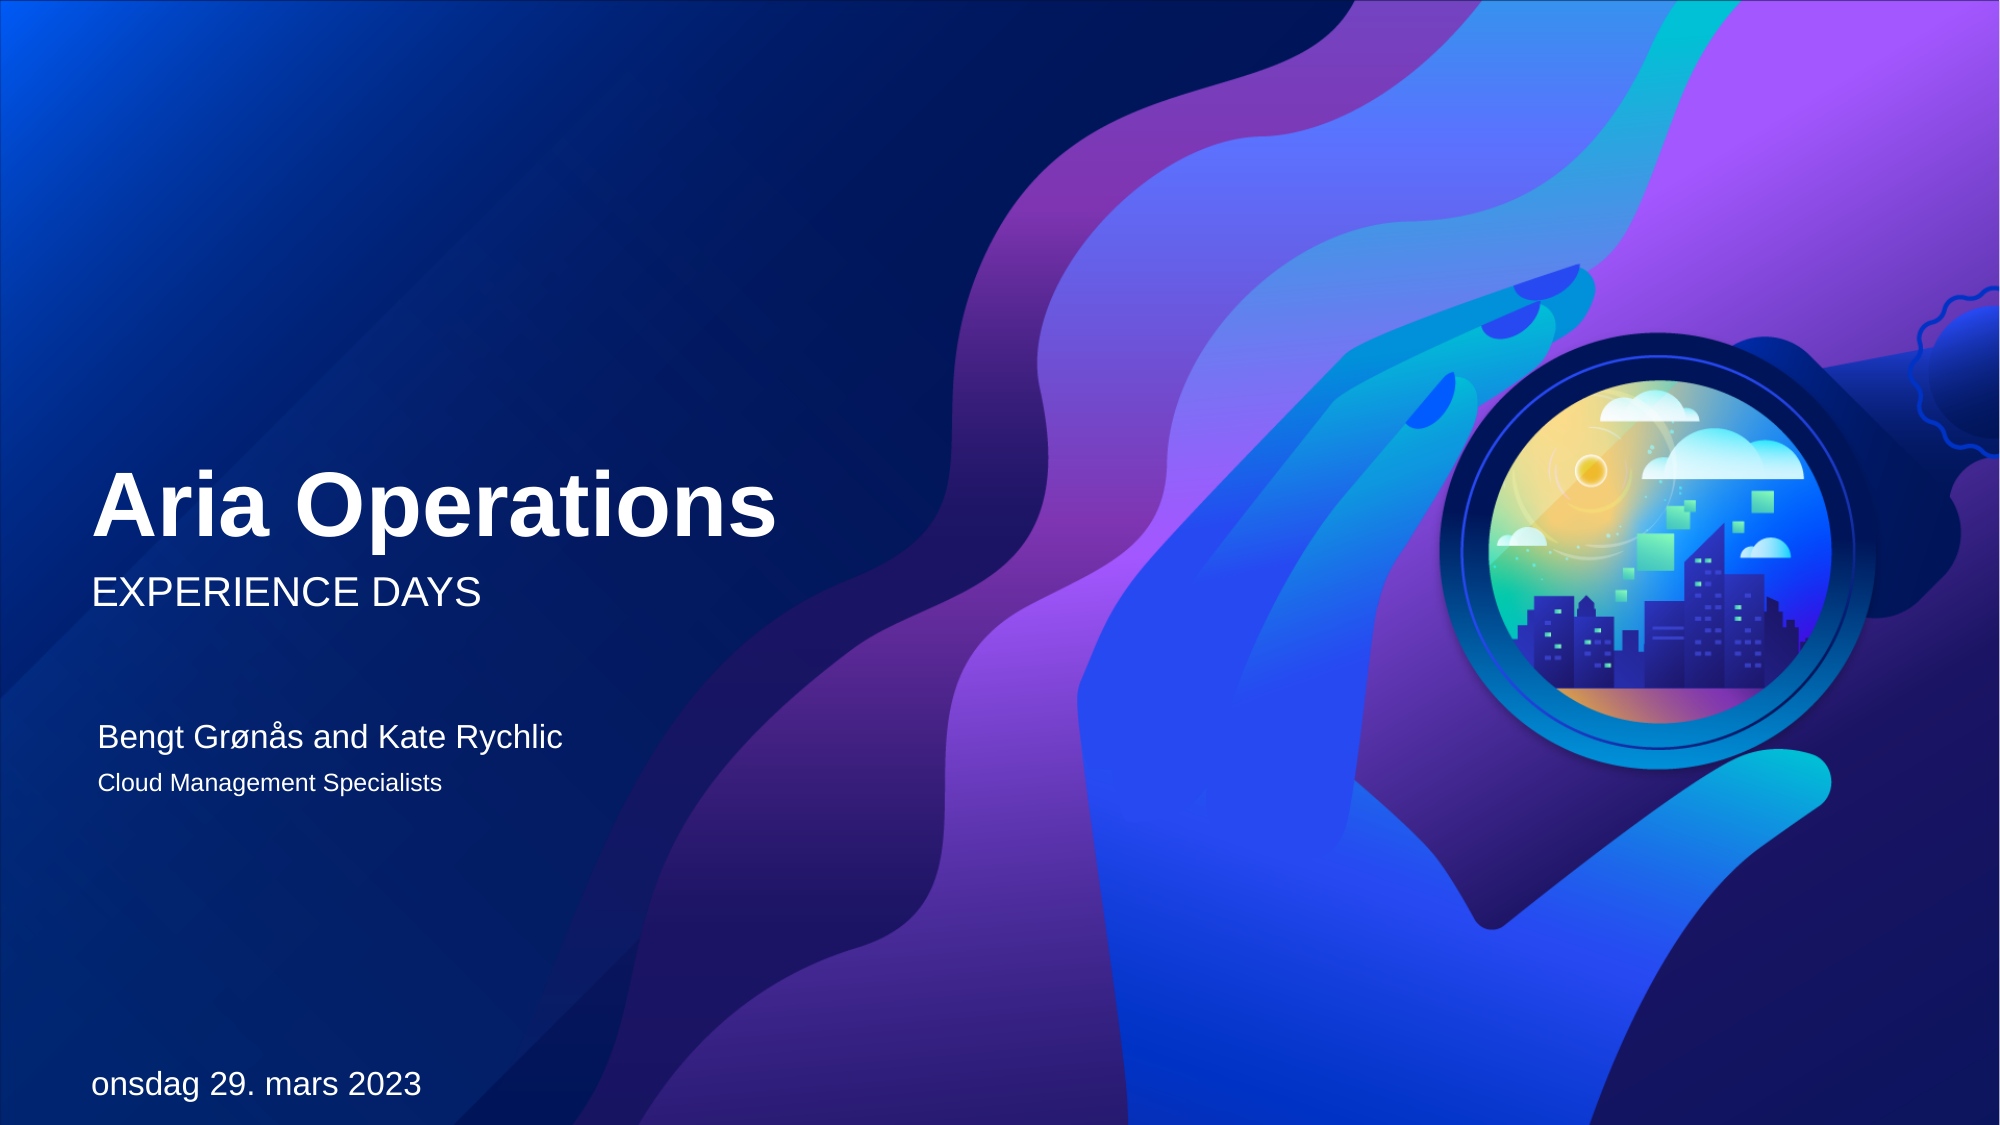

# Aria Operations
EXPERIENCE DAYS
Bengt Grønås and Kate Rychlic
Cloud Management Specialists

onsdag 29. mars 2023